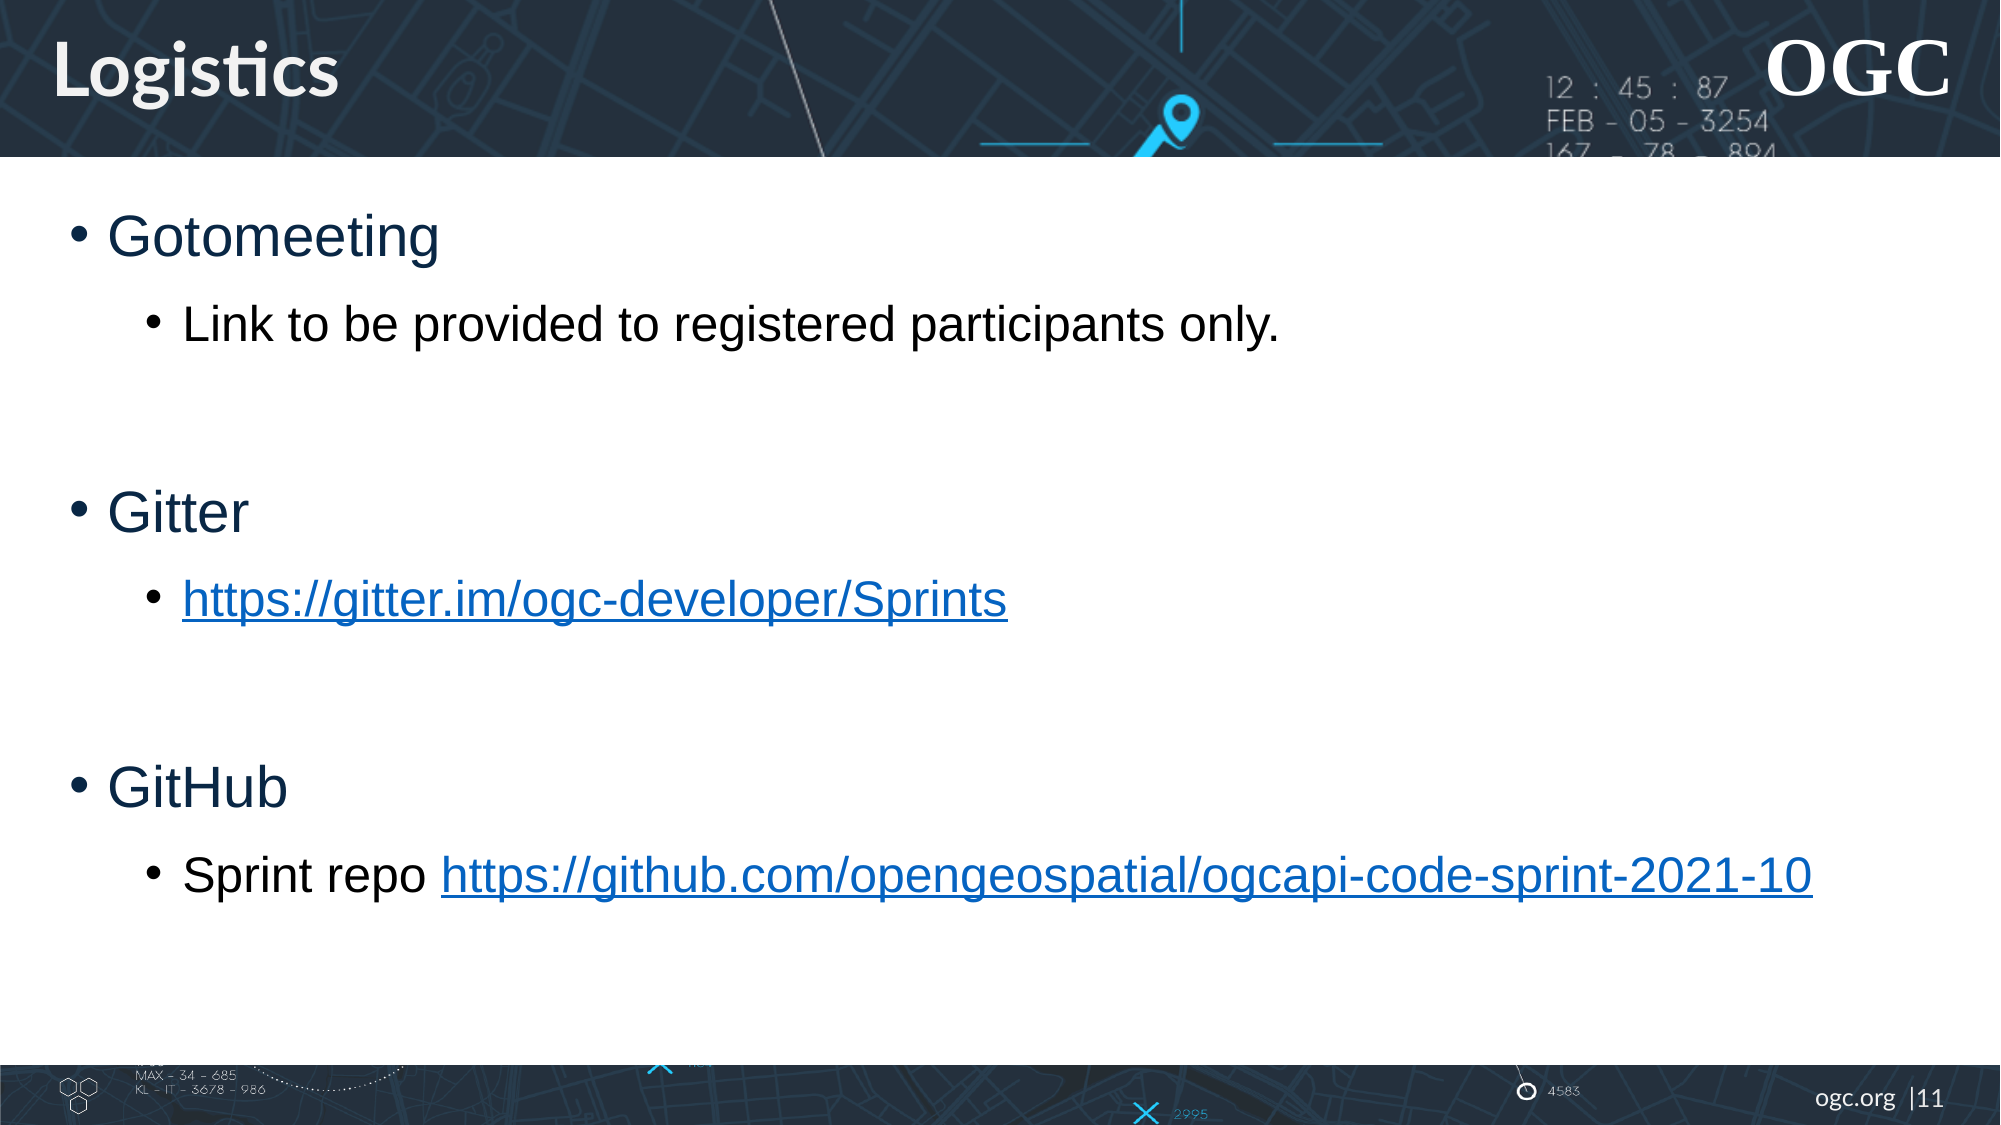

# Logistics
Gotomeeting
Link to be provided to registered participants only.

Gitter
https://gitter.im/ogc-developer/Sprints

GitHub
Sprint repo https://github.com/opengeospatial/ogcapi-code-sprint-2021-10

11